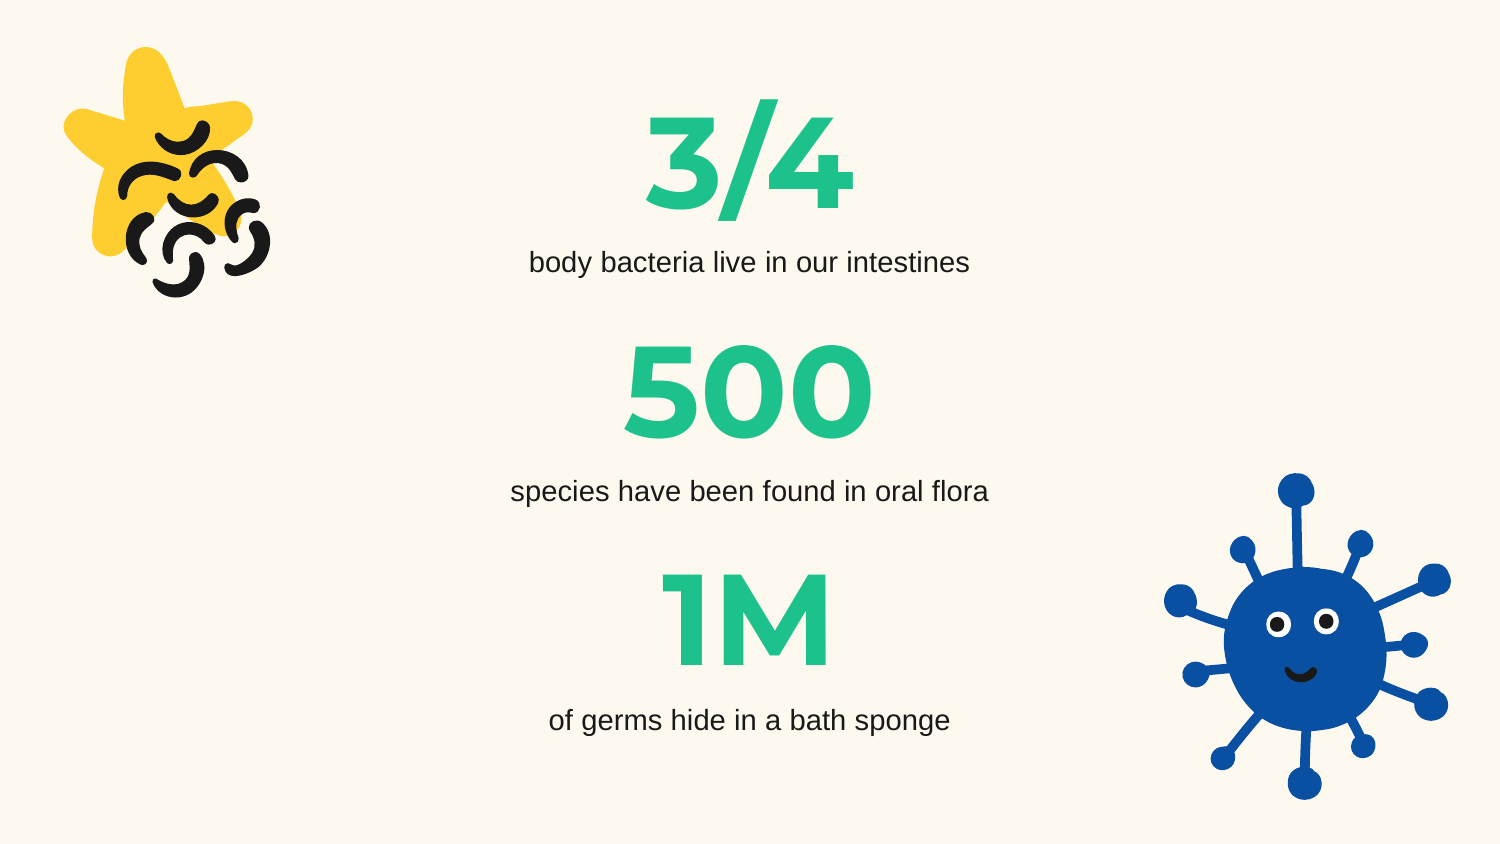

# 3/4
body bacteria live in our intestines
500
species have been found in oral flora

1M
of germs hide in a bath sponge